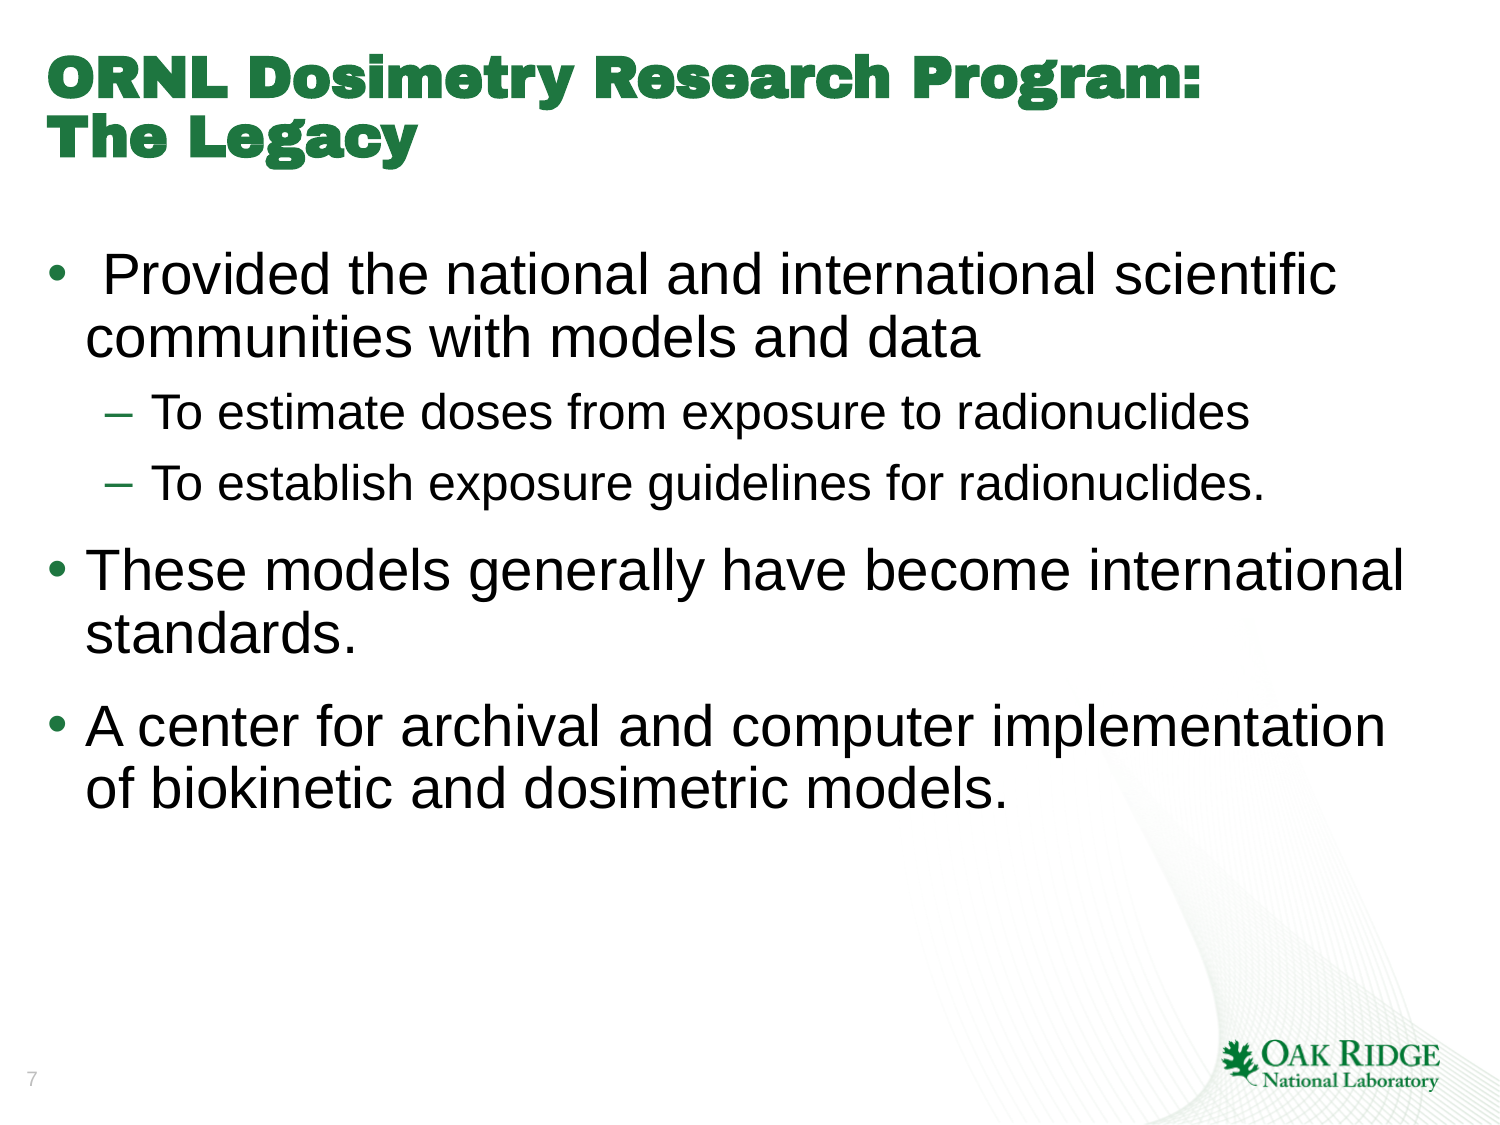

# ORNL Dosimetry Research Program: The Legacy
 Provided the national and international scientific communities with models and data
To estimate doses from exposure to radionuclides
To establish exposure guidelines for radionuclides.
These models generally have become international standards.
A center for archival and computer implementation of biokinetic and dosimetric models.